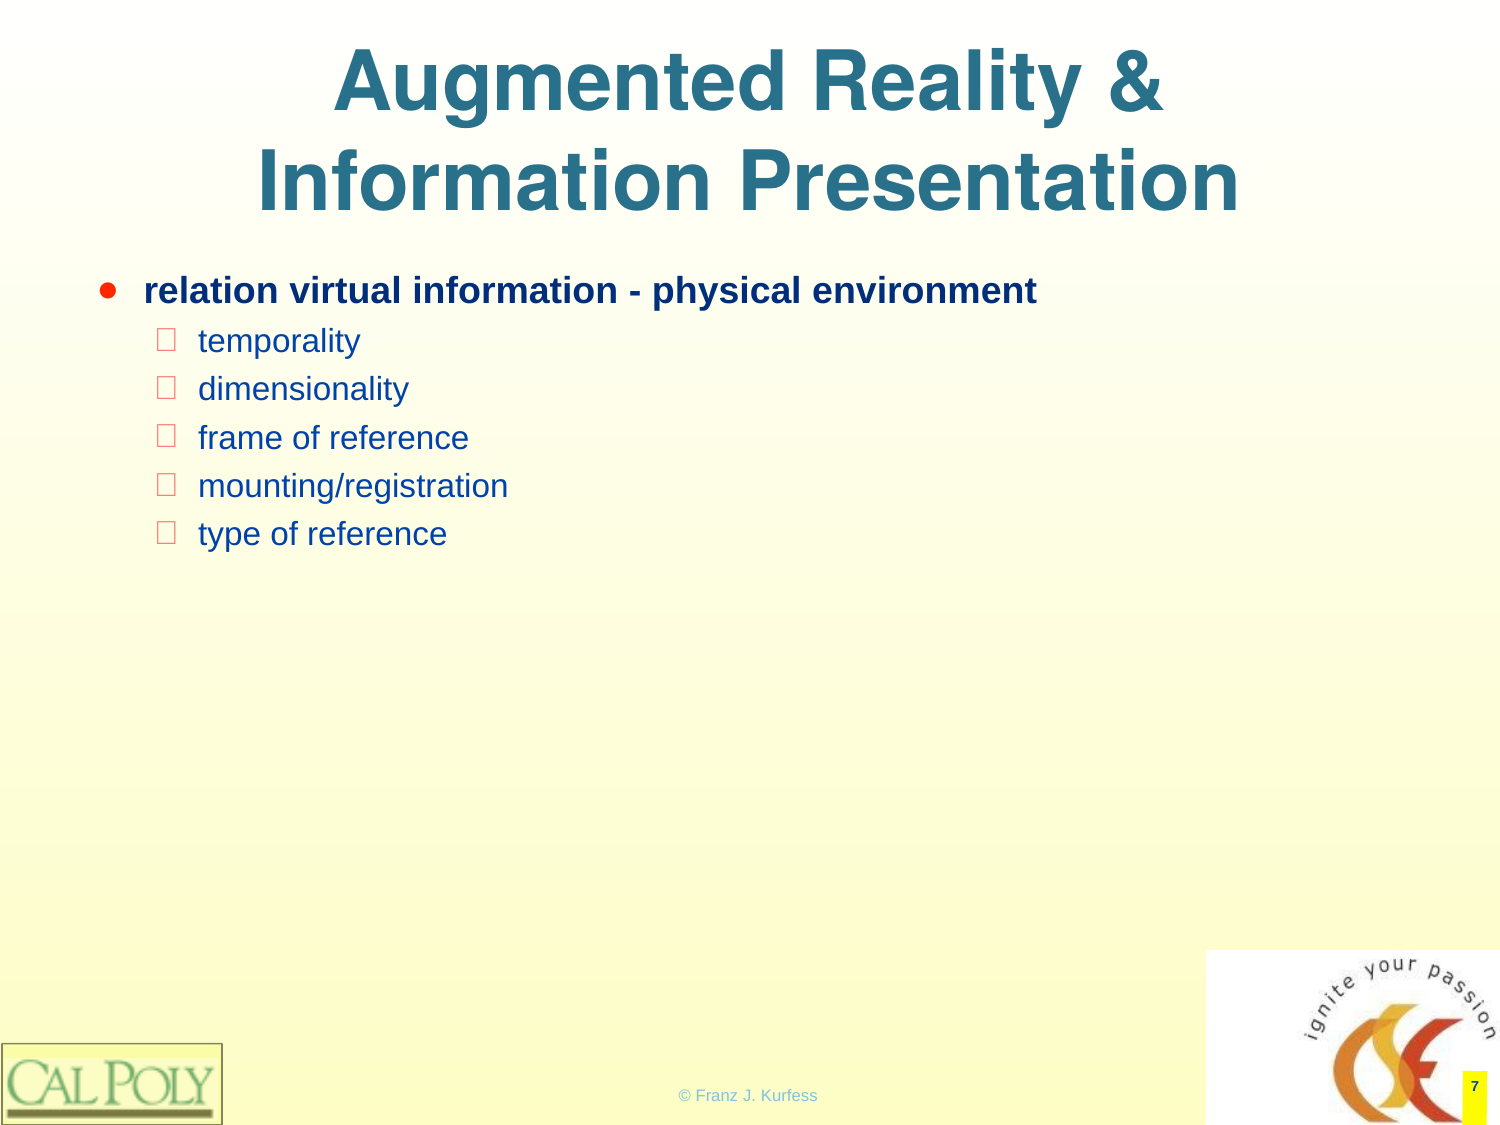

# Augmented Reality & Information Presentation
relation virtual information - physical environment
temporality
dimensionality
frame of reference
mounting/registration
type of reference
7